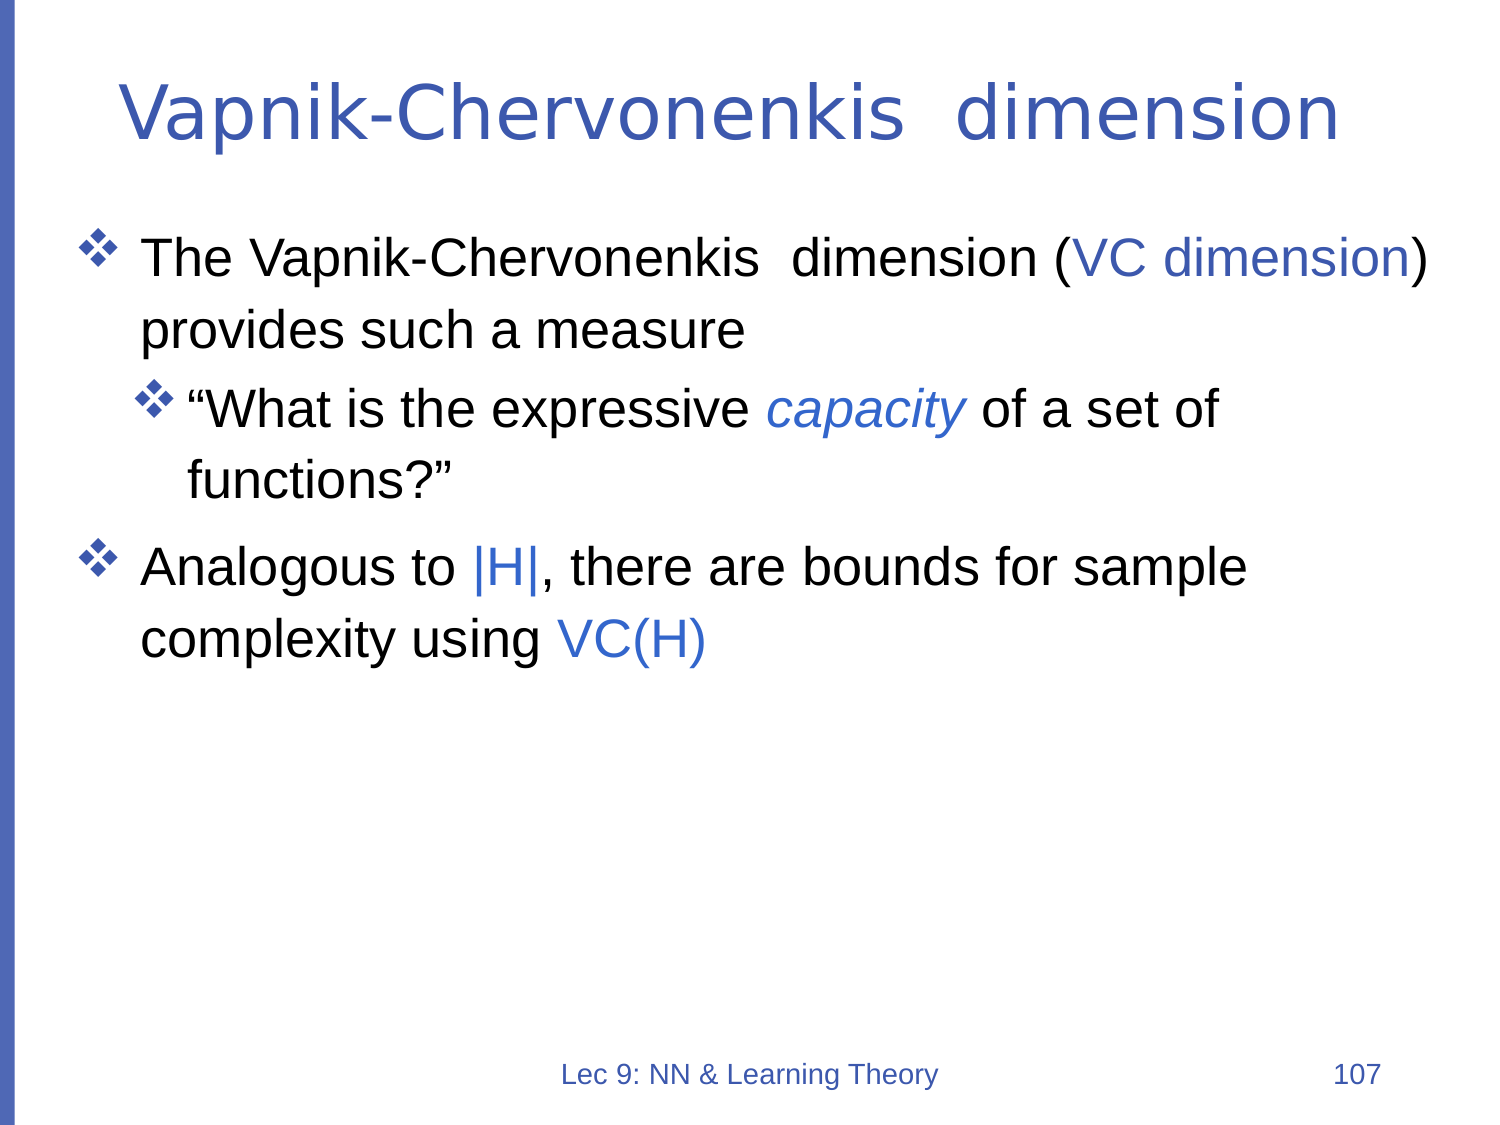

# Vapnik-Chervonenkis  dimension
The Vapnik-Chervonenkis  dimension (VC dimension)  provides such a measure
“What is the expressive capacity of a set of functions?”
Analogous to |H|, there are bounds for sample complexity using VC(H)

Lec 9: NN & Learning Theory
107